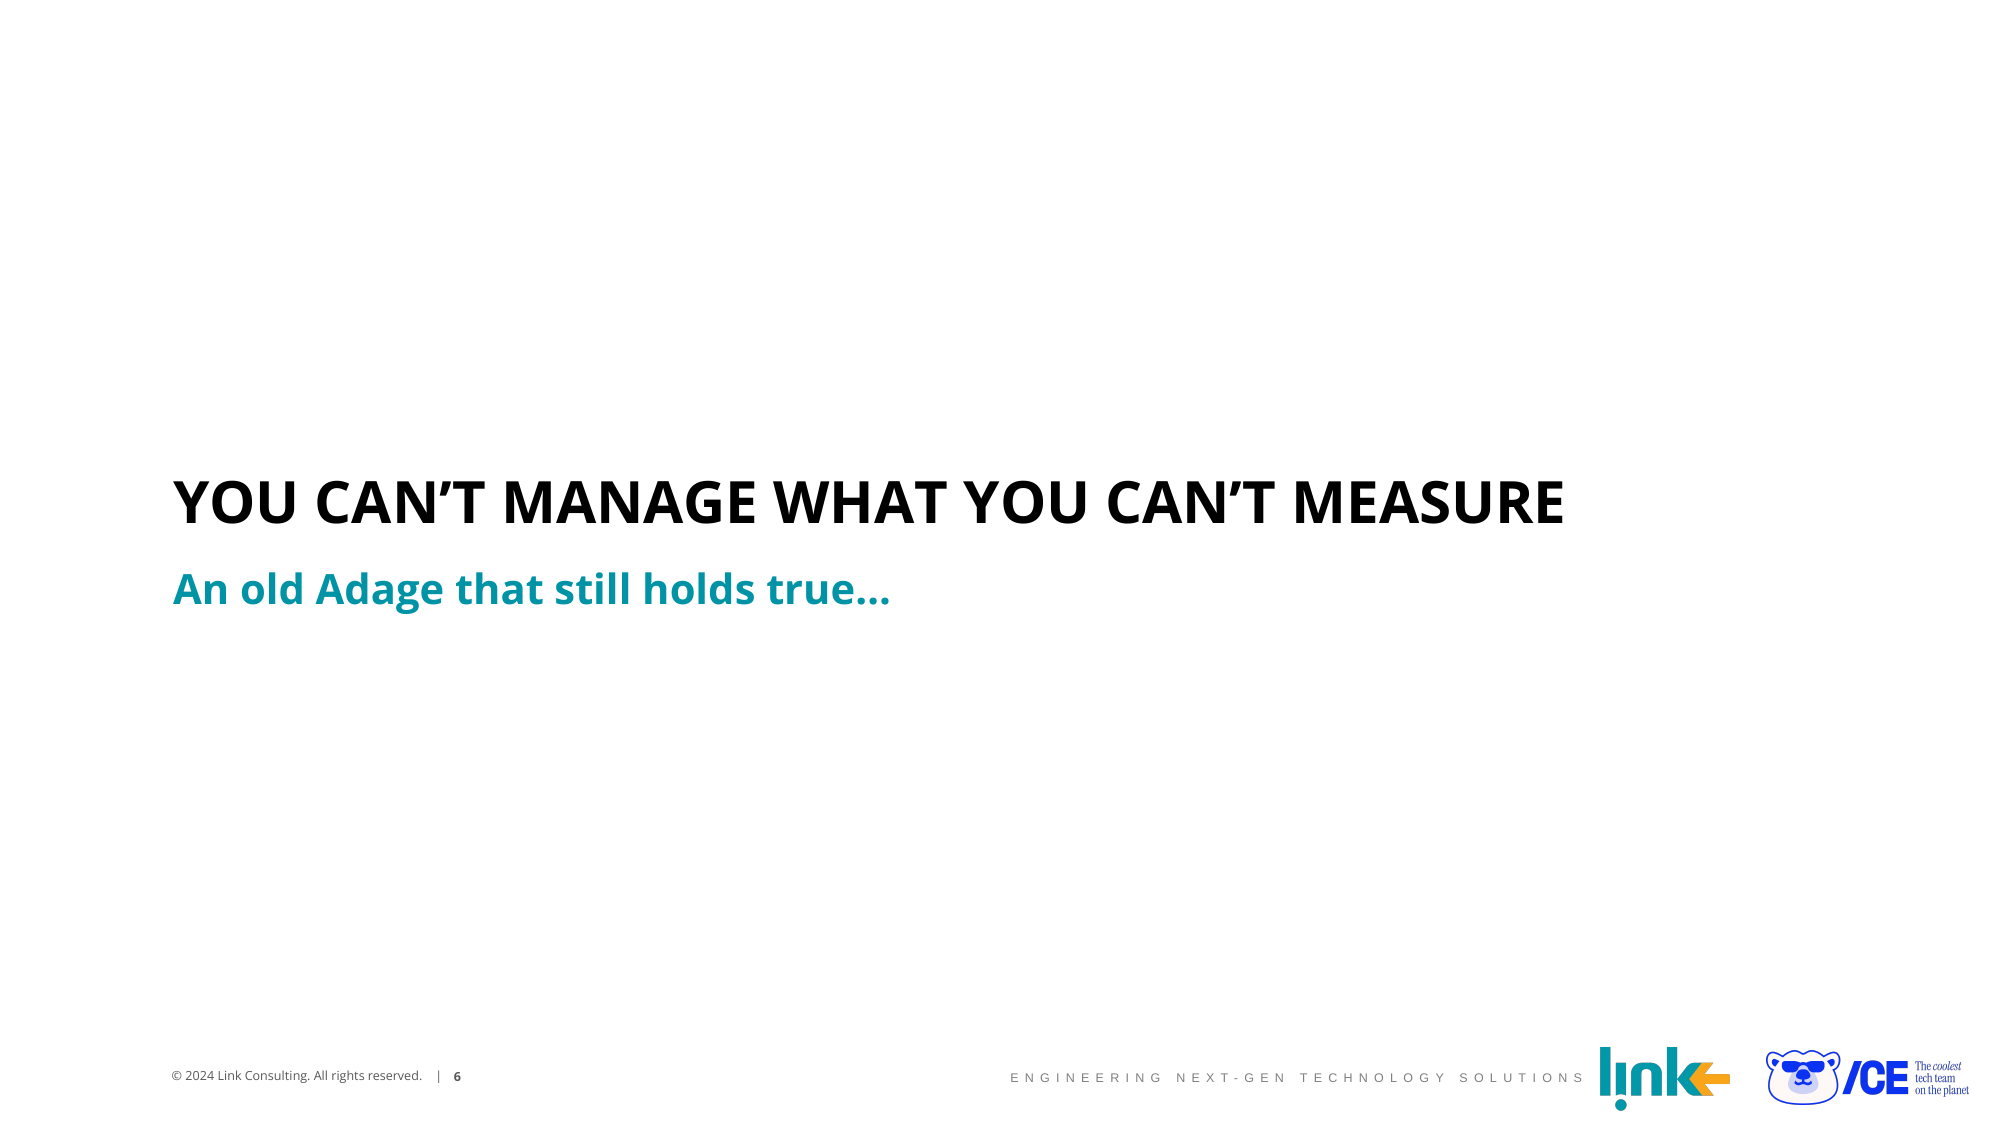

# You Can’t manage what you can’t measure
An old Adage that still holds true…
6